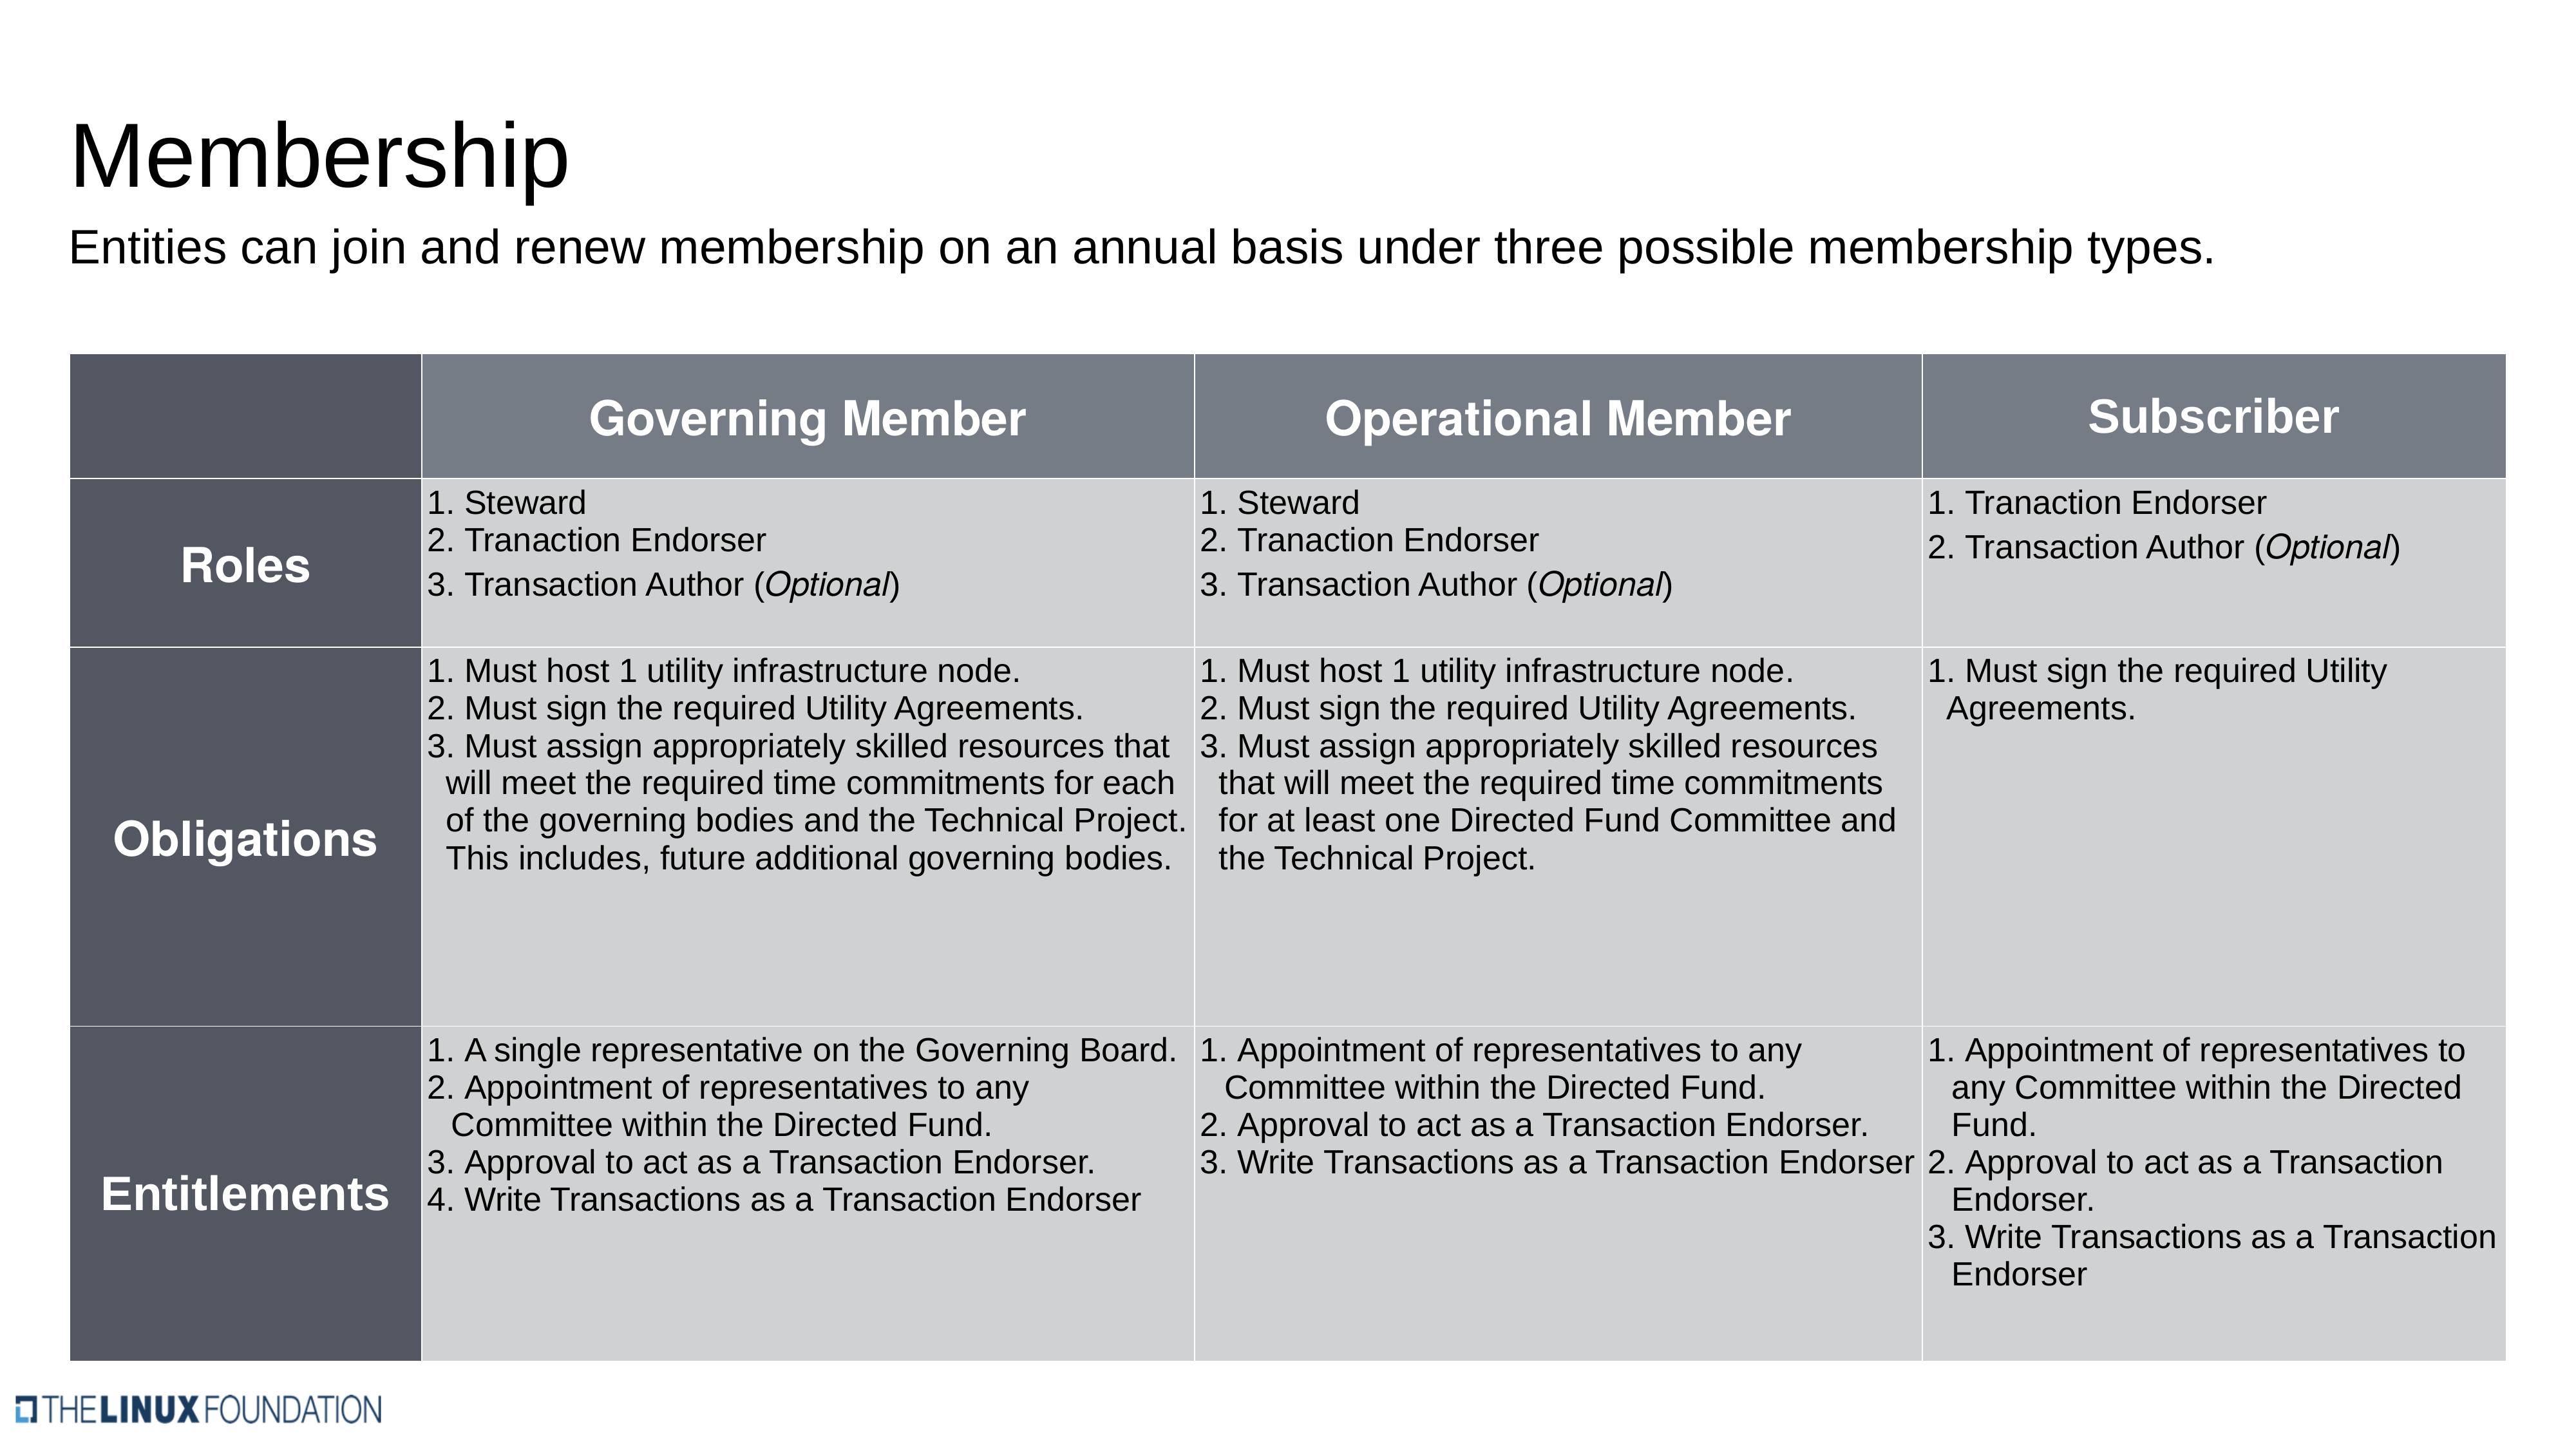

Membership
Entities can join and renew membership on an annual basis under three possible membership types.
|  | Governing Member | Operational Member | Subscriber |
| --- | --- | --- | --- |
| Roles | Steward Tranaction Endorser Transaction Author (Optional) | Steward Tranaction Endorser Transaction Author (Optional) | Tranaction Endorser Transaction Author (Optional) |
| Obligations | Must host 1 utility infrastructure node. Must sign the required Utility Agreements. Must assign appropriately skilled resources that will meet the required time commitments for each of the governing bodies and the Technical Project. This includes, future additional governing bodies. | Must host 1 utility infrastructure node. Must sign the required Utility Agreements. Must assign appropriately skilled resources that will meet the required time commitments for at least one Directed Fund Committee and the Technical Project. | Must sign the required Utility Agreements. |
| Entitlements | A single representative on the Governing Board. Appointment of representatives to any Committee within the Directed Fund. Approval to act as a Transaction Endorser. Write Transactions as a Transaction Endorser | Appointment of representatives to any Committee within the Directed Fund. Approval to act as a Transaction Endorser. Write Transactions as a Transaction Endorser | Appointment of representatives to any Committee within the Directed Fund. Approval to act as a Transaction Endorser. Write Transactions as a Transaction Endorser |
23